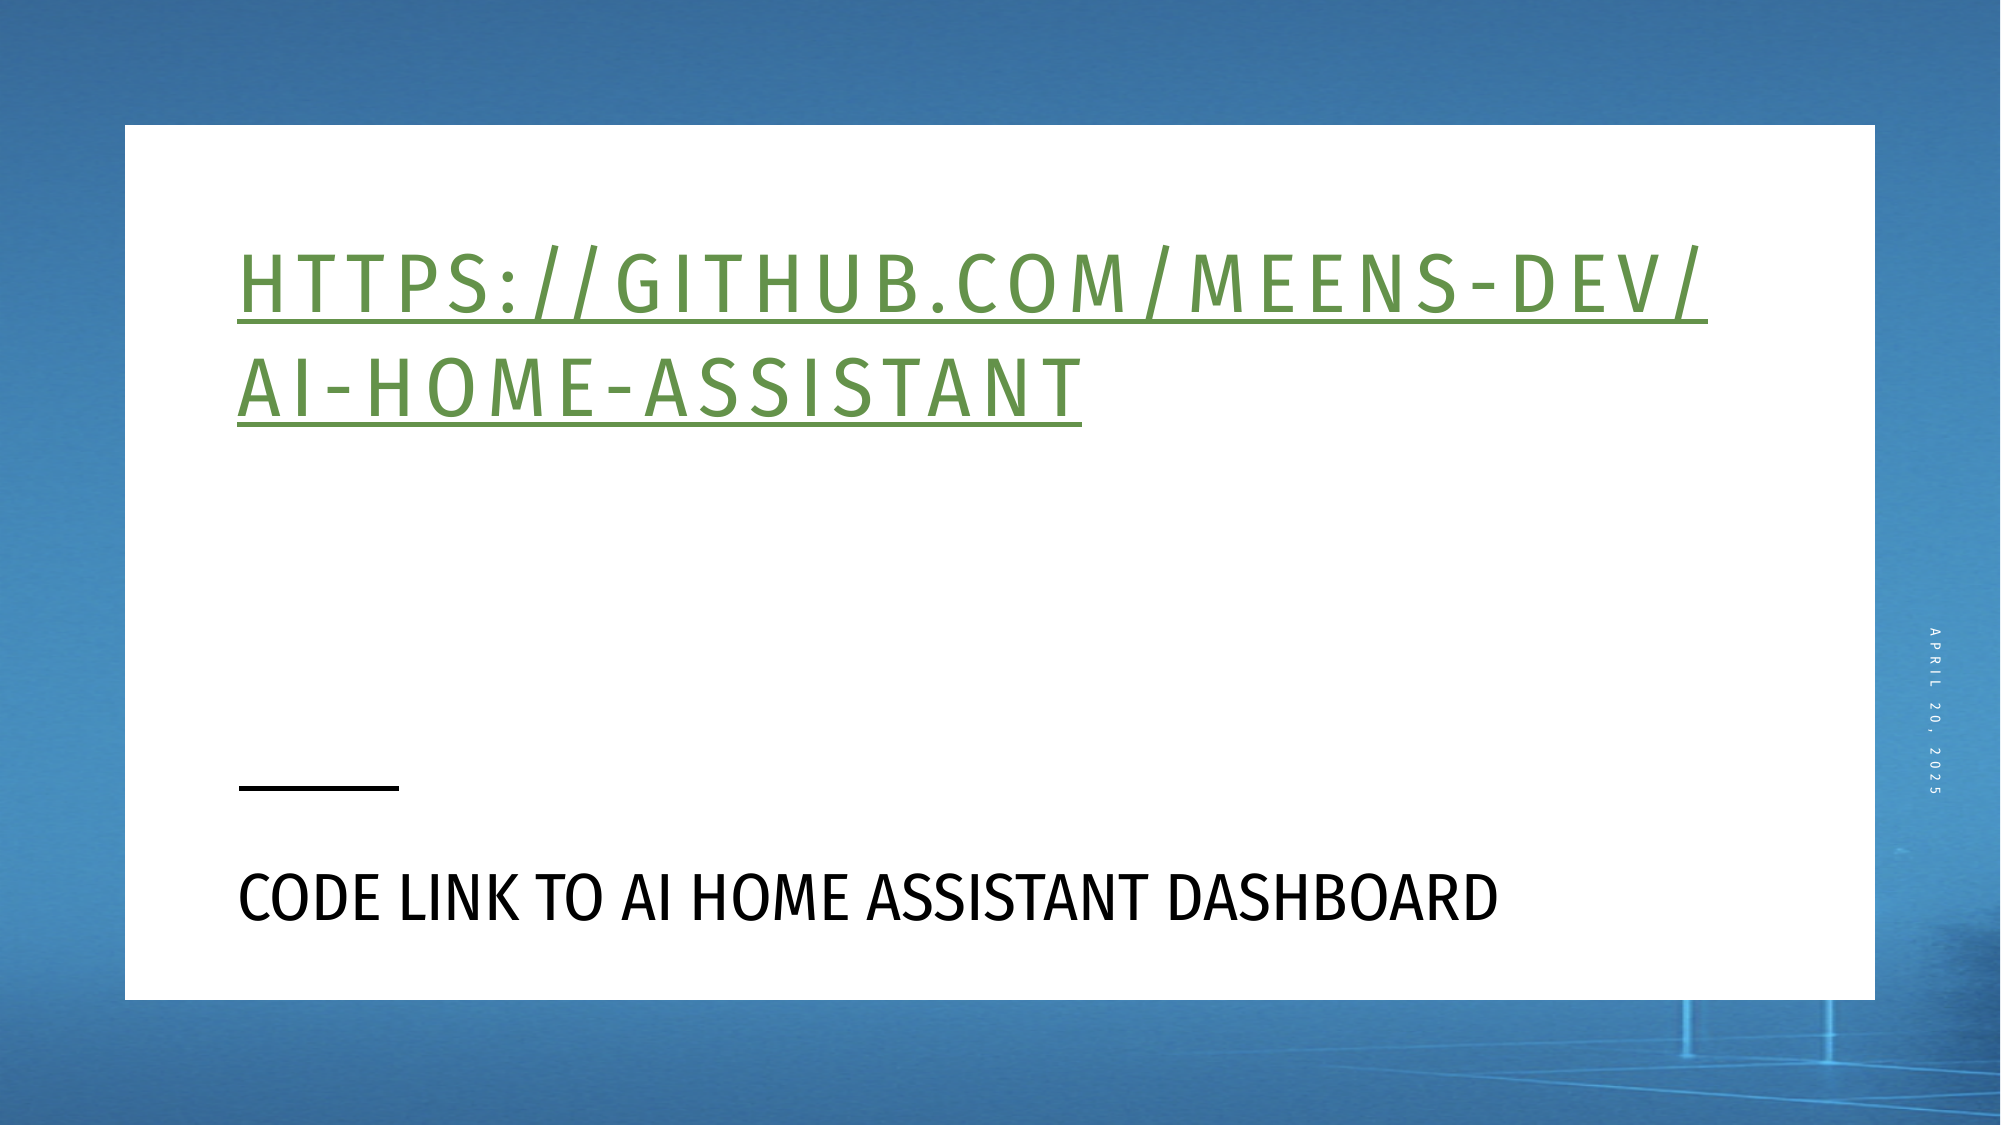

# https://github.com/meens-dev/AI-HOME-ASSISTANT
April 20, 2025
CODE LINK TO AI HOME ASSISTANT DASHBOARD